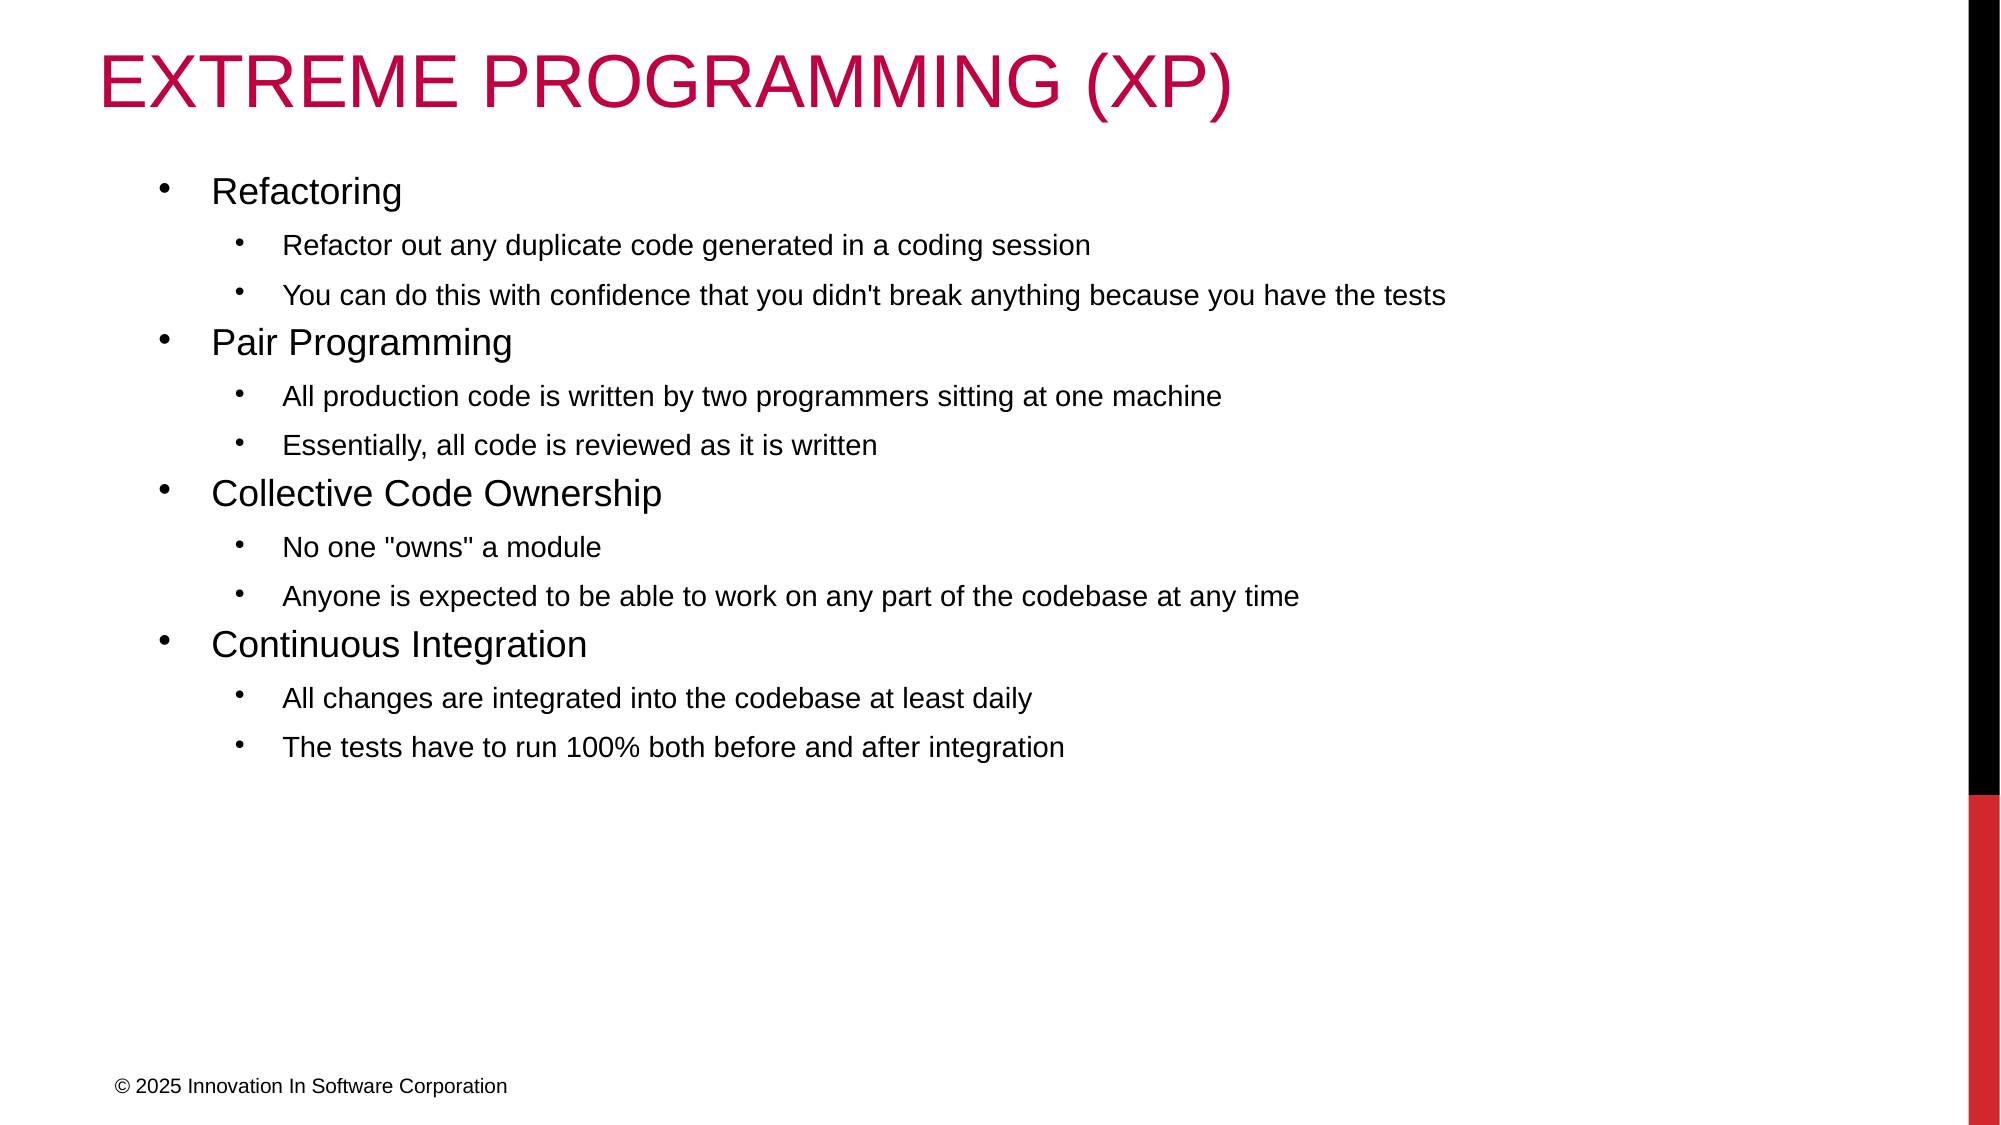

# Extreme Programming (XP)
Refactoring
Refactor out any duplicate code generated in a coding session
You can do this with confidence that you didn't break anything because you have the tests
Pair Programming
All production code is written by two programmers sitting at one machine
Essentially, all code is reviewed as it is written
Collective Code Ownership
No one "owns" a module
Anyone is expected to be able to work on any part of the codebase at any time
Continuous Integration
All changes are integrated into the codebase at least daily
The tests have to run 100% both before and after integration
© 2025 Innovation In Software Corporation